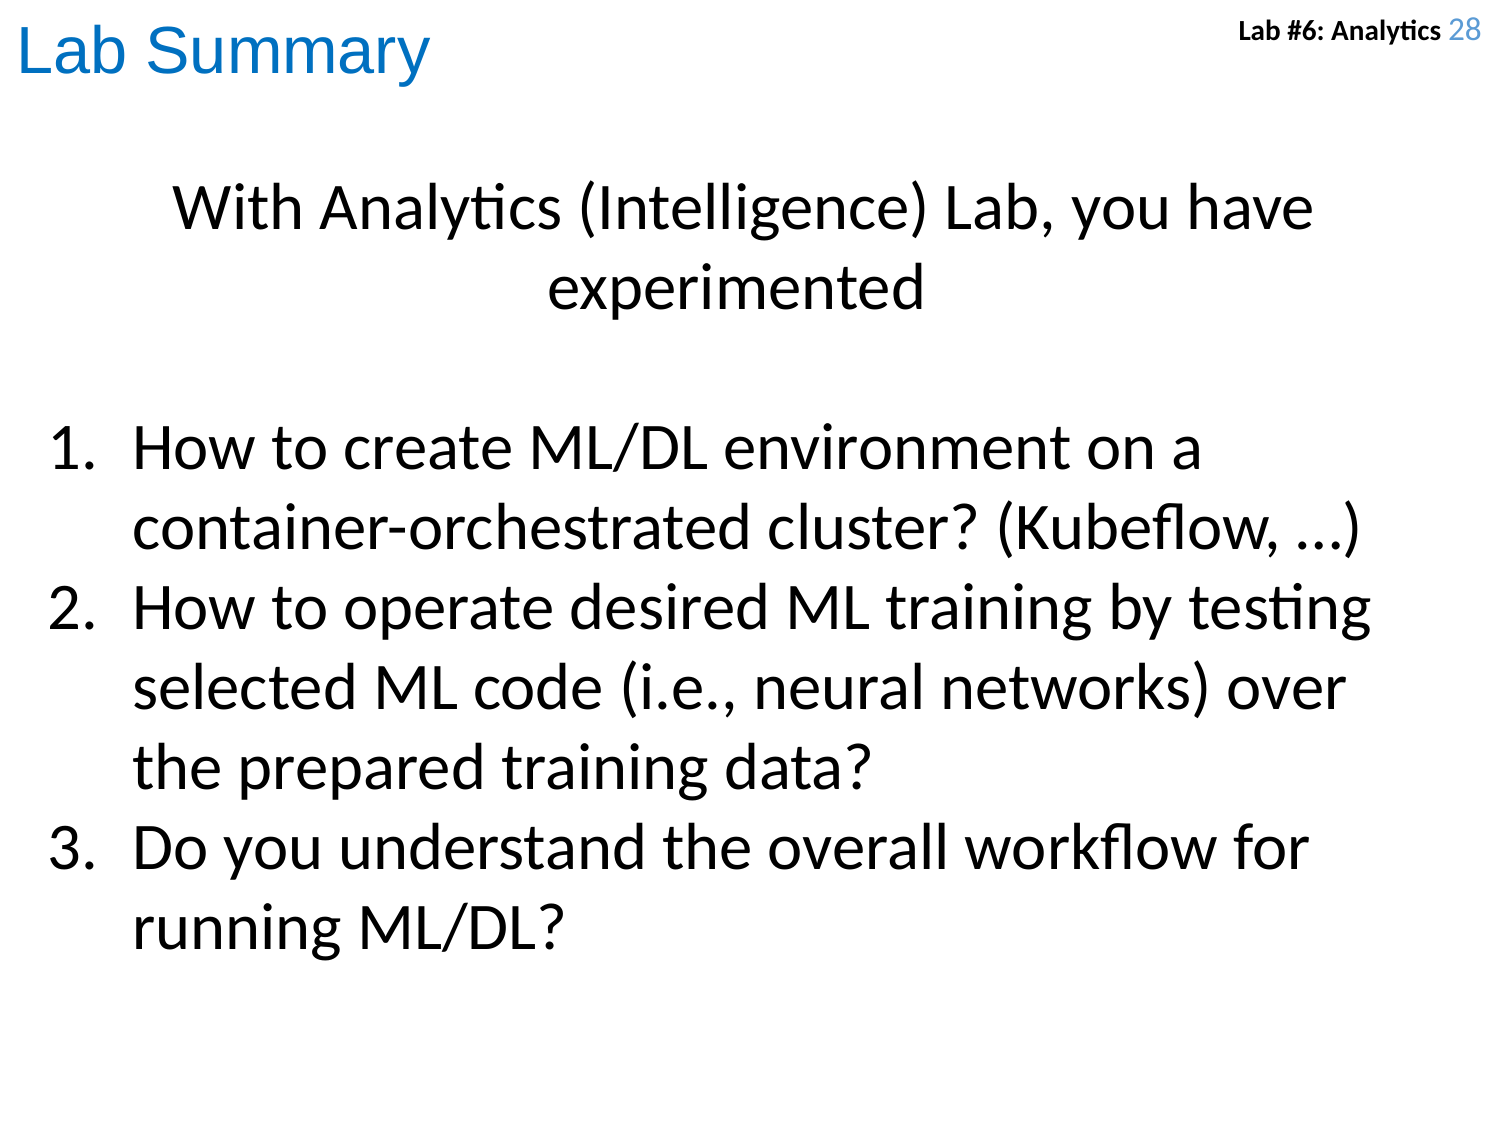

Lab Summary
With Analytics (Intelligence) Lab, you have experimented

How to create ML/DL environment on a container-orchestrated cluster? (Kubeflow, …)
How to operate desired ML training by testing selected ML code (i.e., neural networks) over the prepared training data?
Do you understand the overall workflow for running ML/DL?